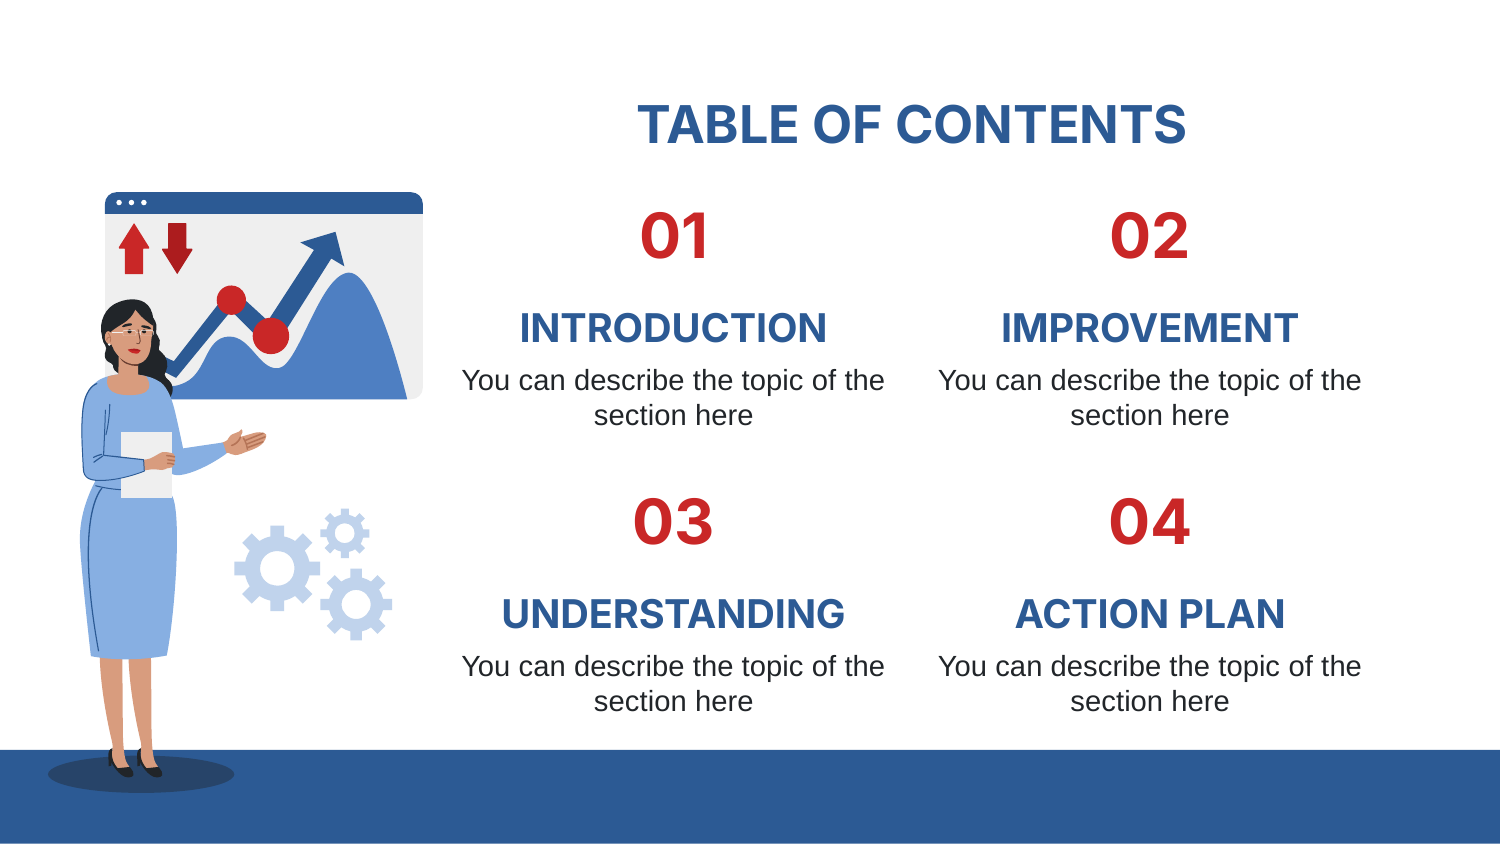

TABLE OF CONTENTS

01
02
# INTRODUCTION
IMPROVEMENT

You can describe the topic of the section here
You can describe the topic of the section here
03
04

UNDERSTANDING
ACTION PLAN
You can describe the topic of the section here
You can describe the topic of the section here